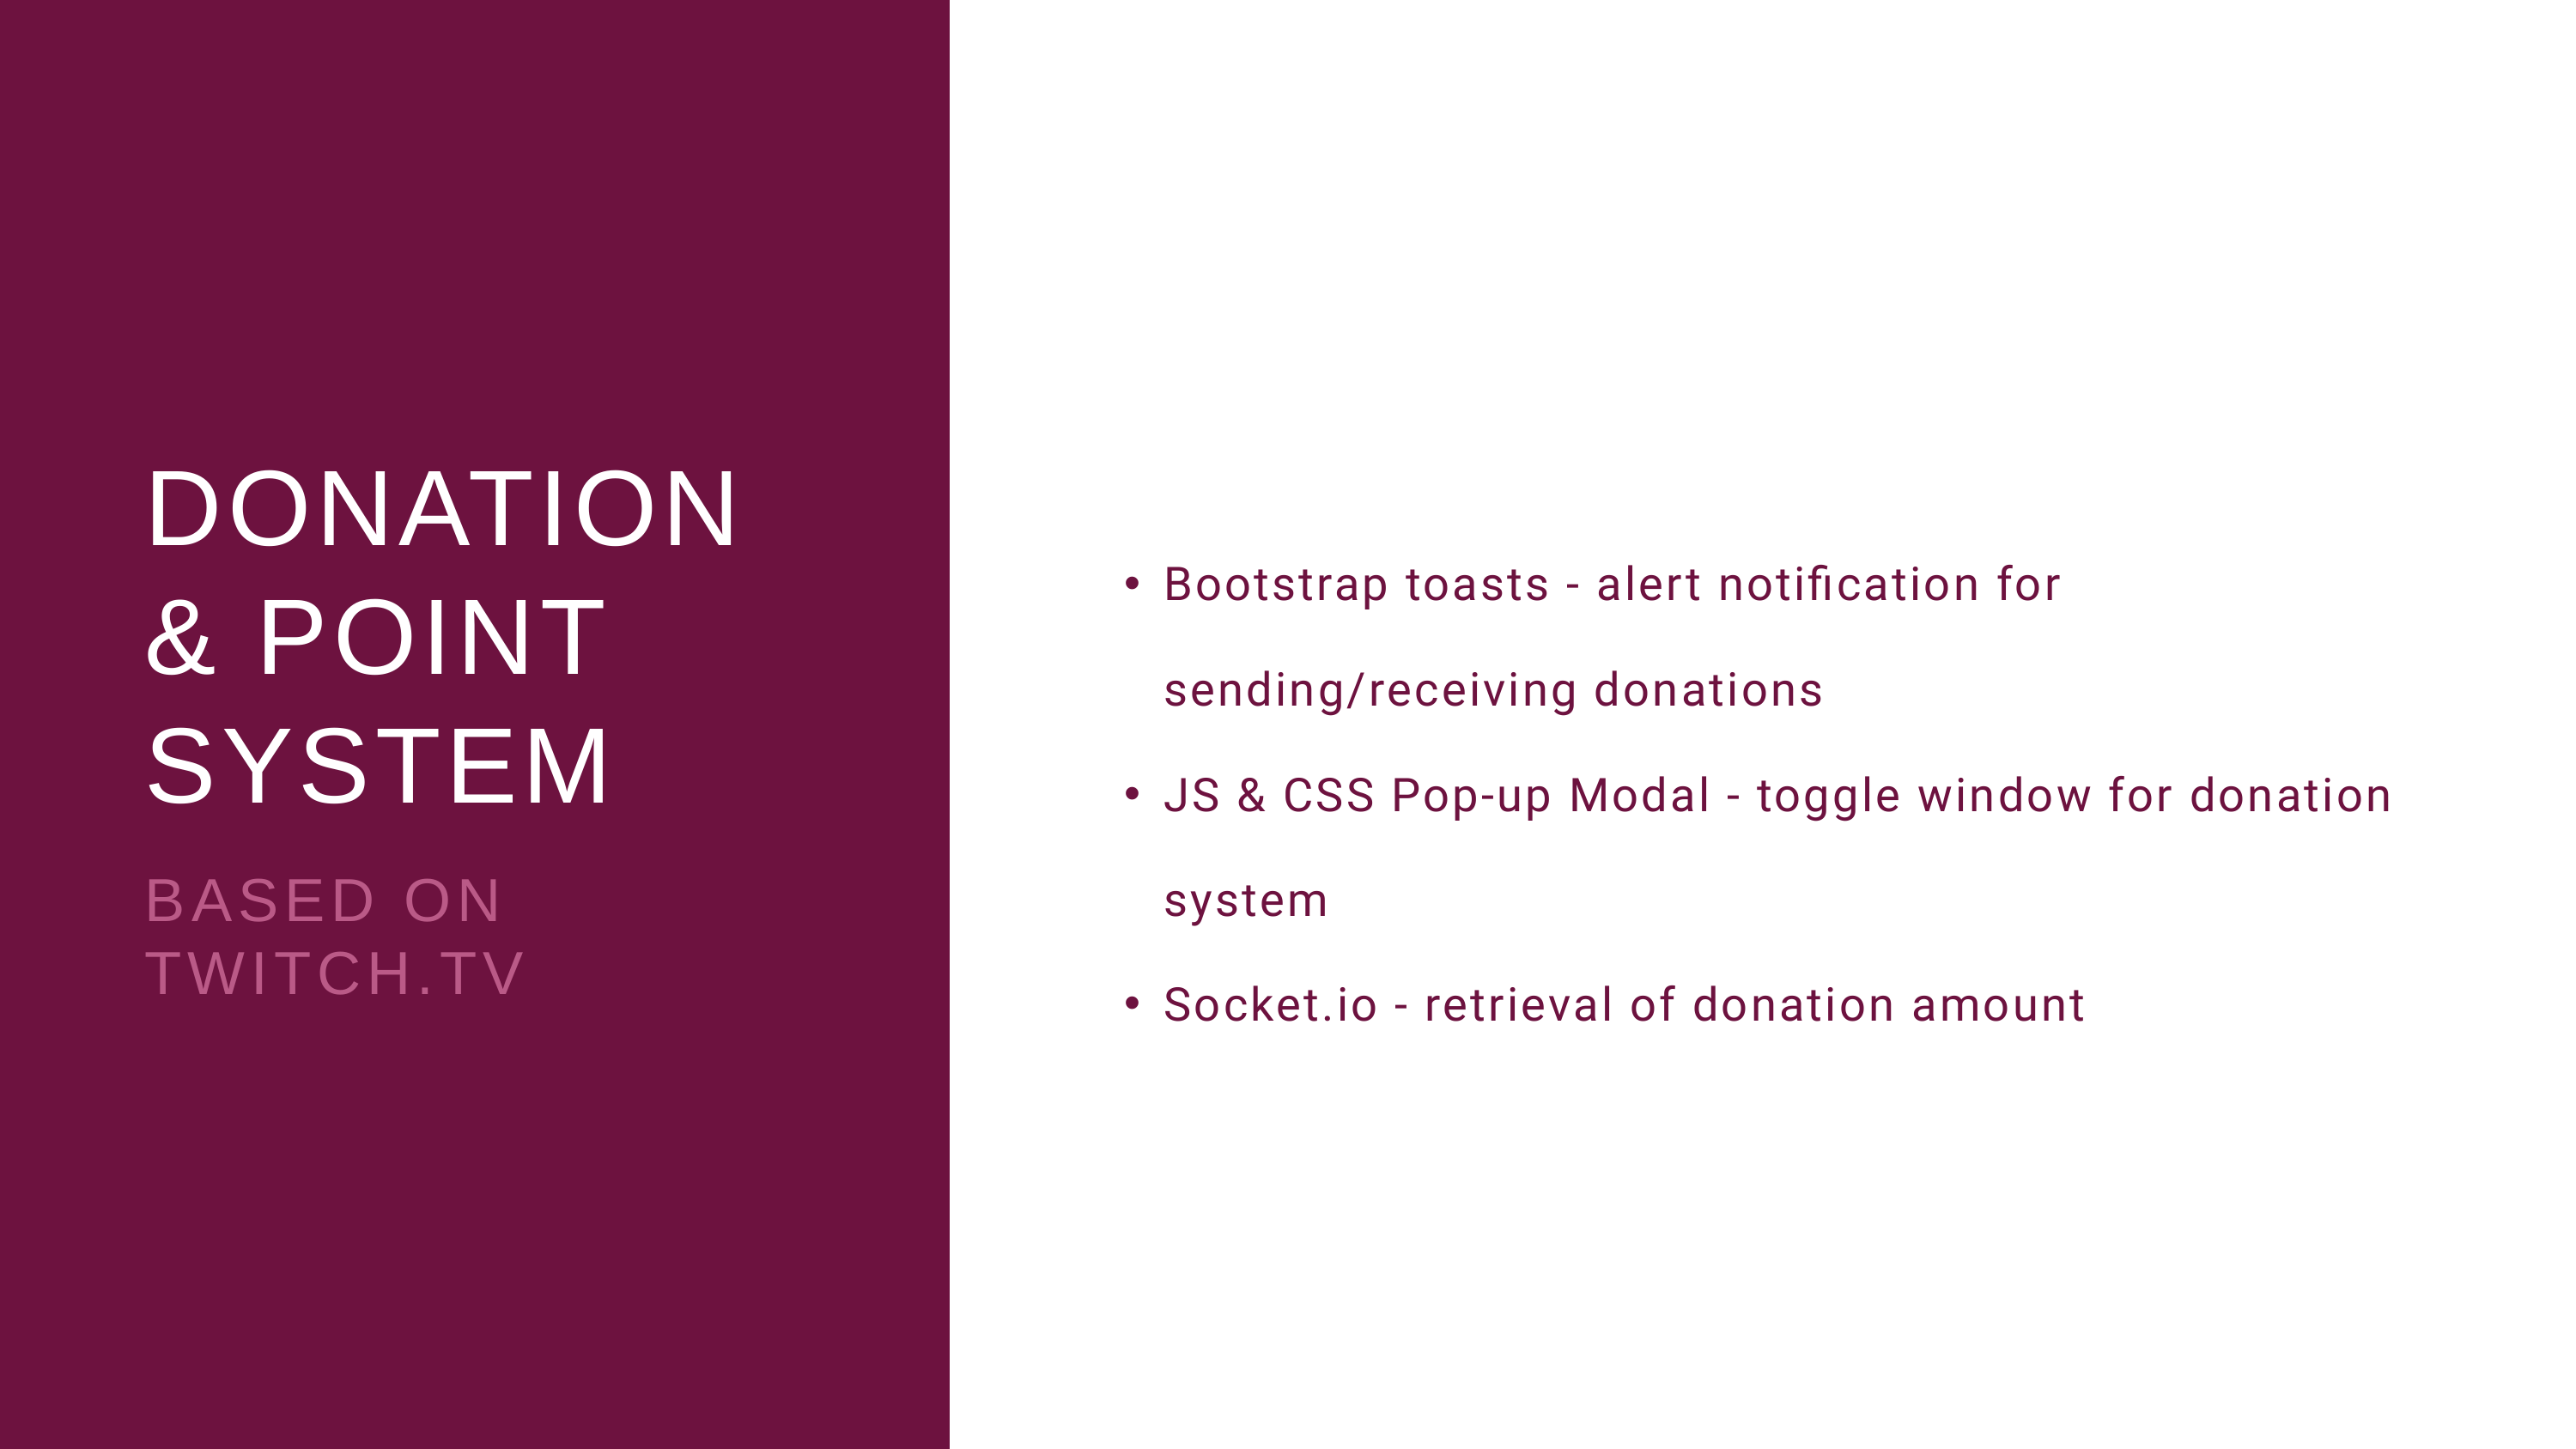

Bootstrap toasts - alert notification for sending/receiving donations
JS & CSS Pop-up Modal - toggle window for donation system
Socket.io - retrieval of donation amount

DONATION  & POINT SYSTEM
BASED ON TWITCH.TV